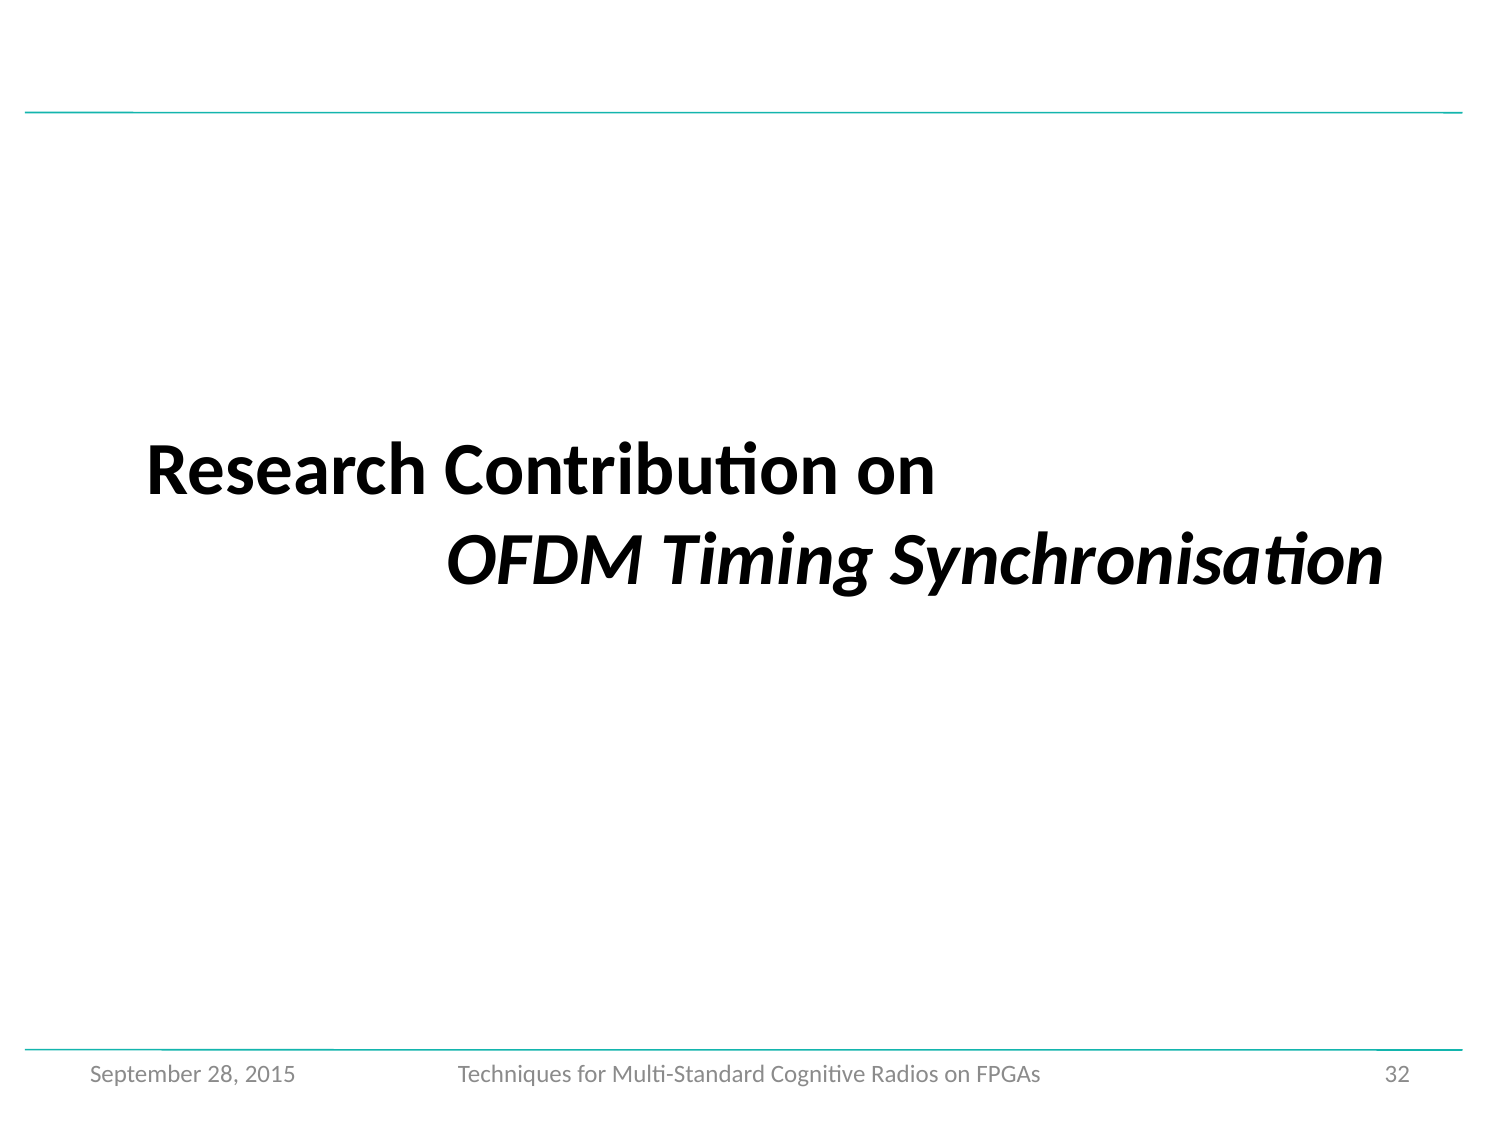

Research Contribution on
		OFDM Timing Synchronisation
September 28, 2015
Techniques for Multi-Standard Cognitive Radios on FPGAs
32